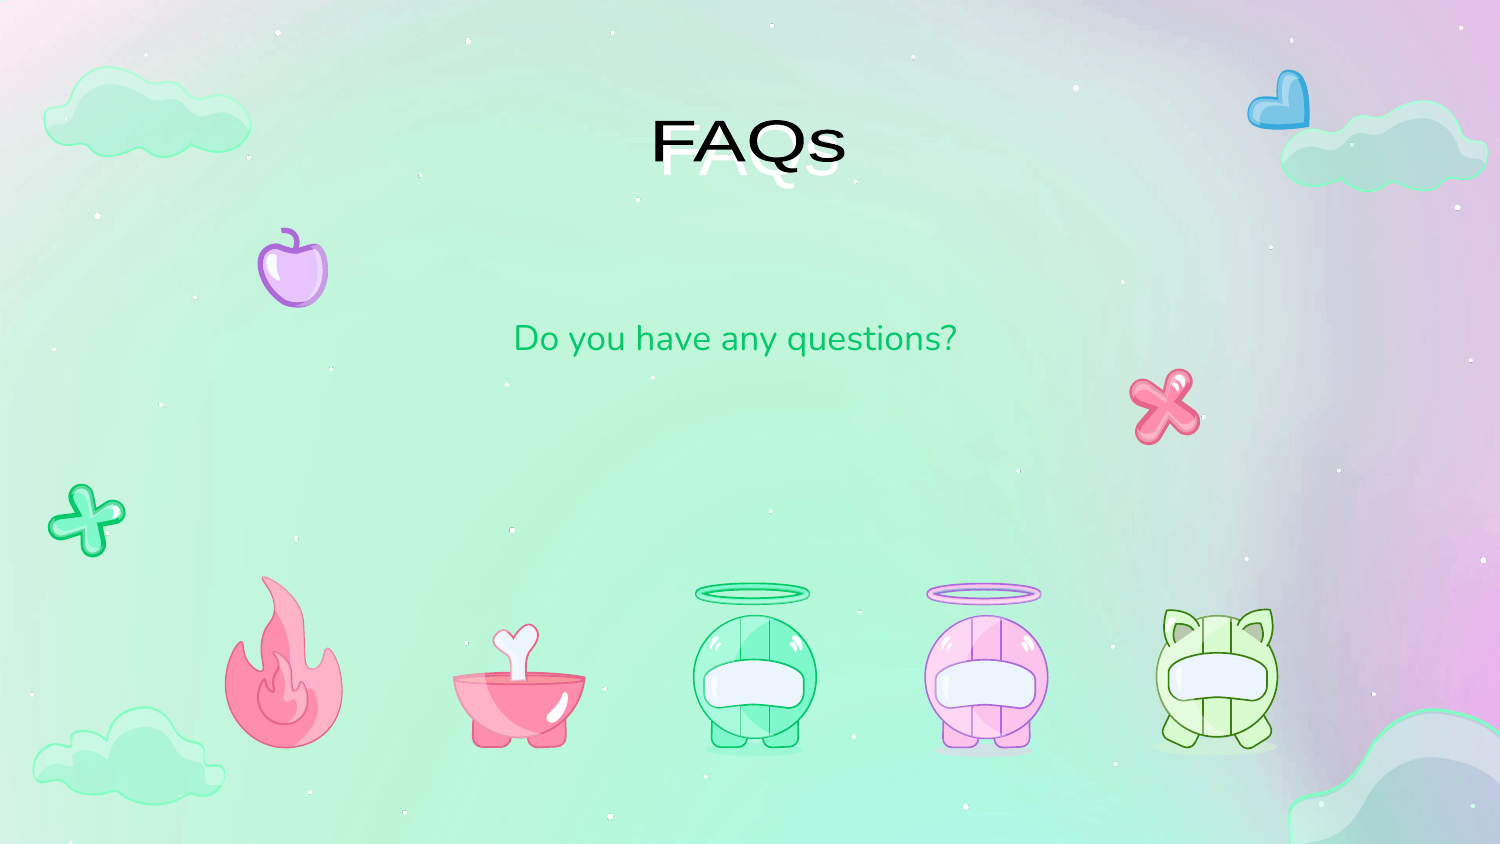

# FAQs
FAQs

Do you have any questions?